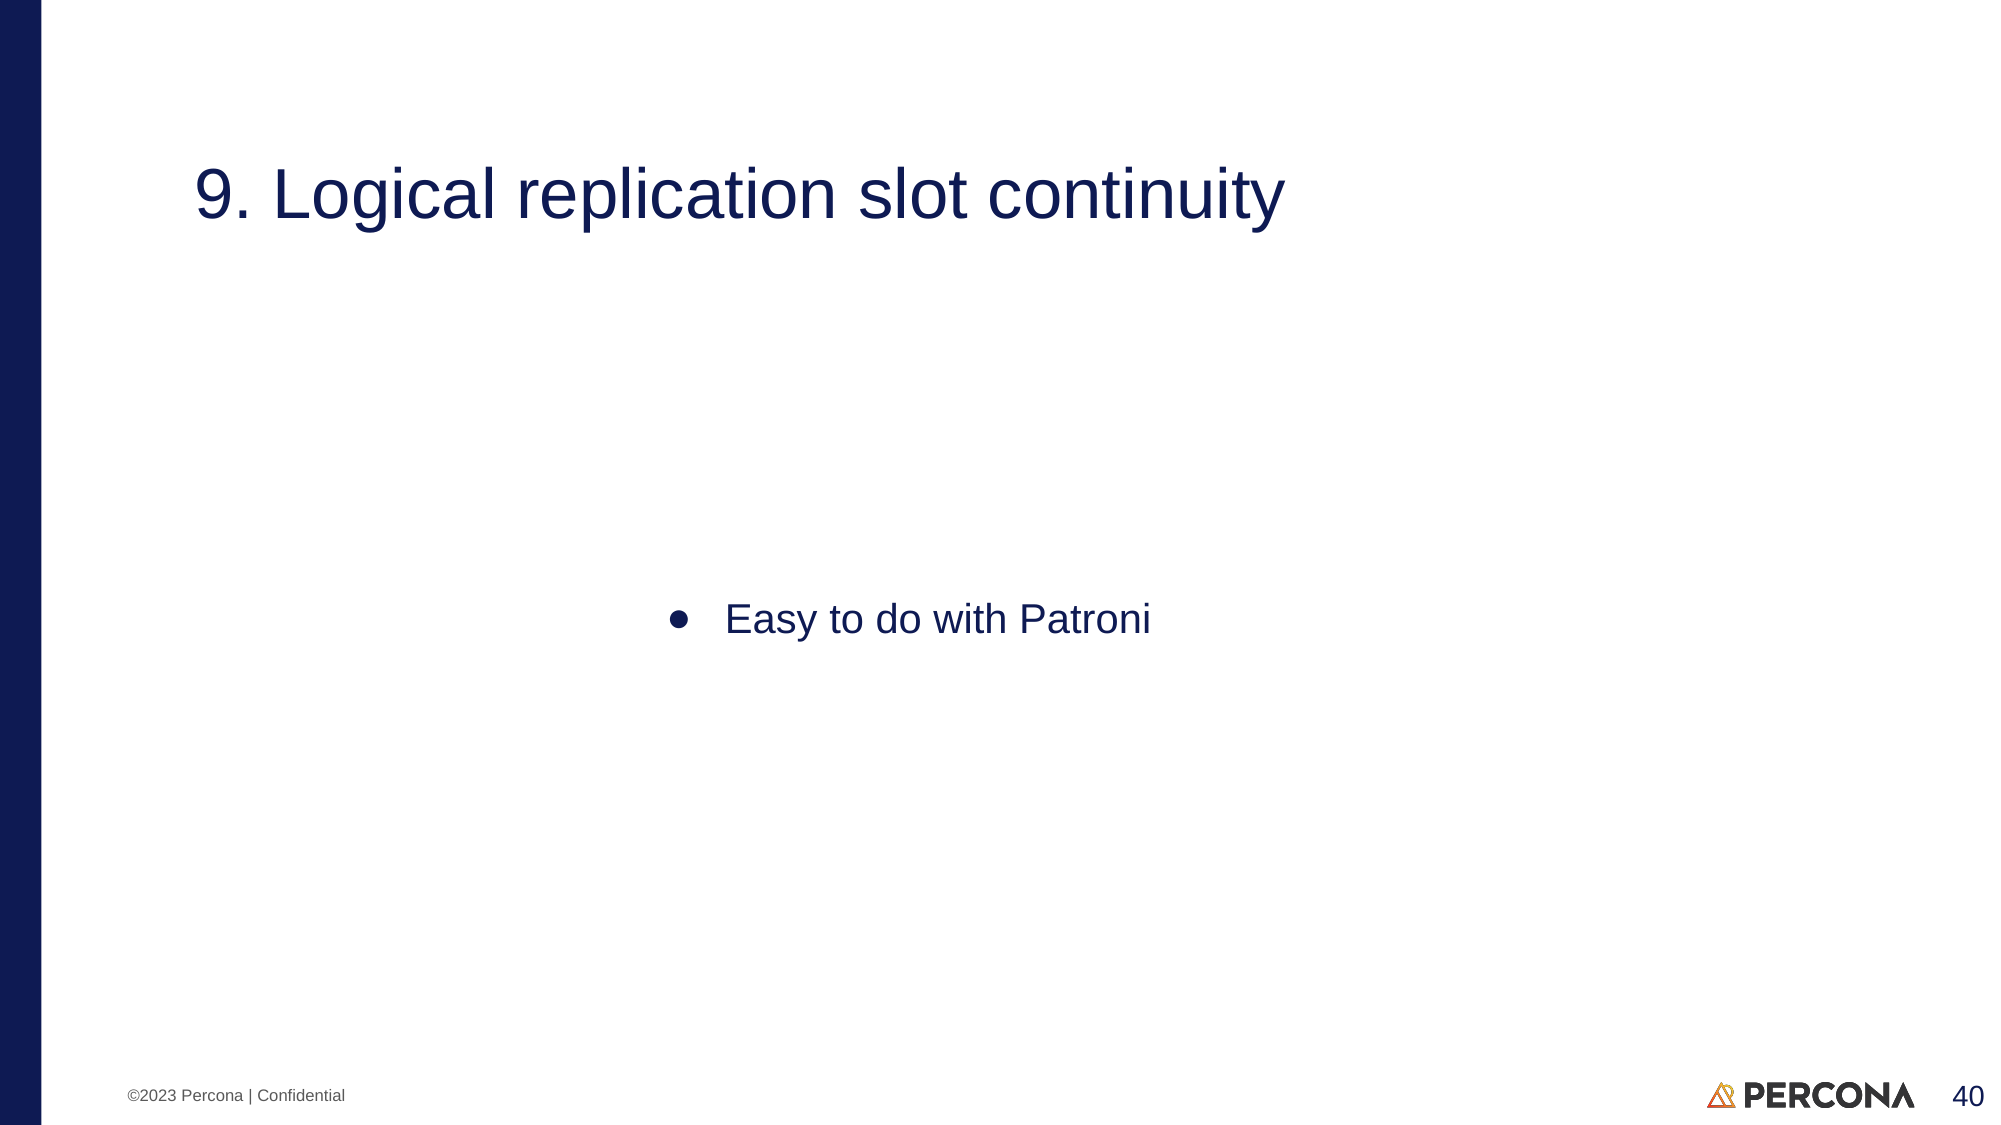

# 9. Logical replication slot continuity
Easy to do with Patroni
40